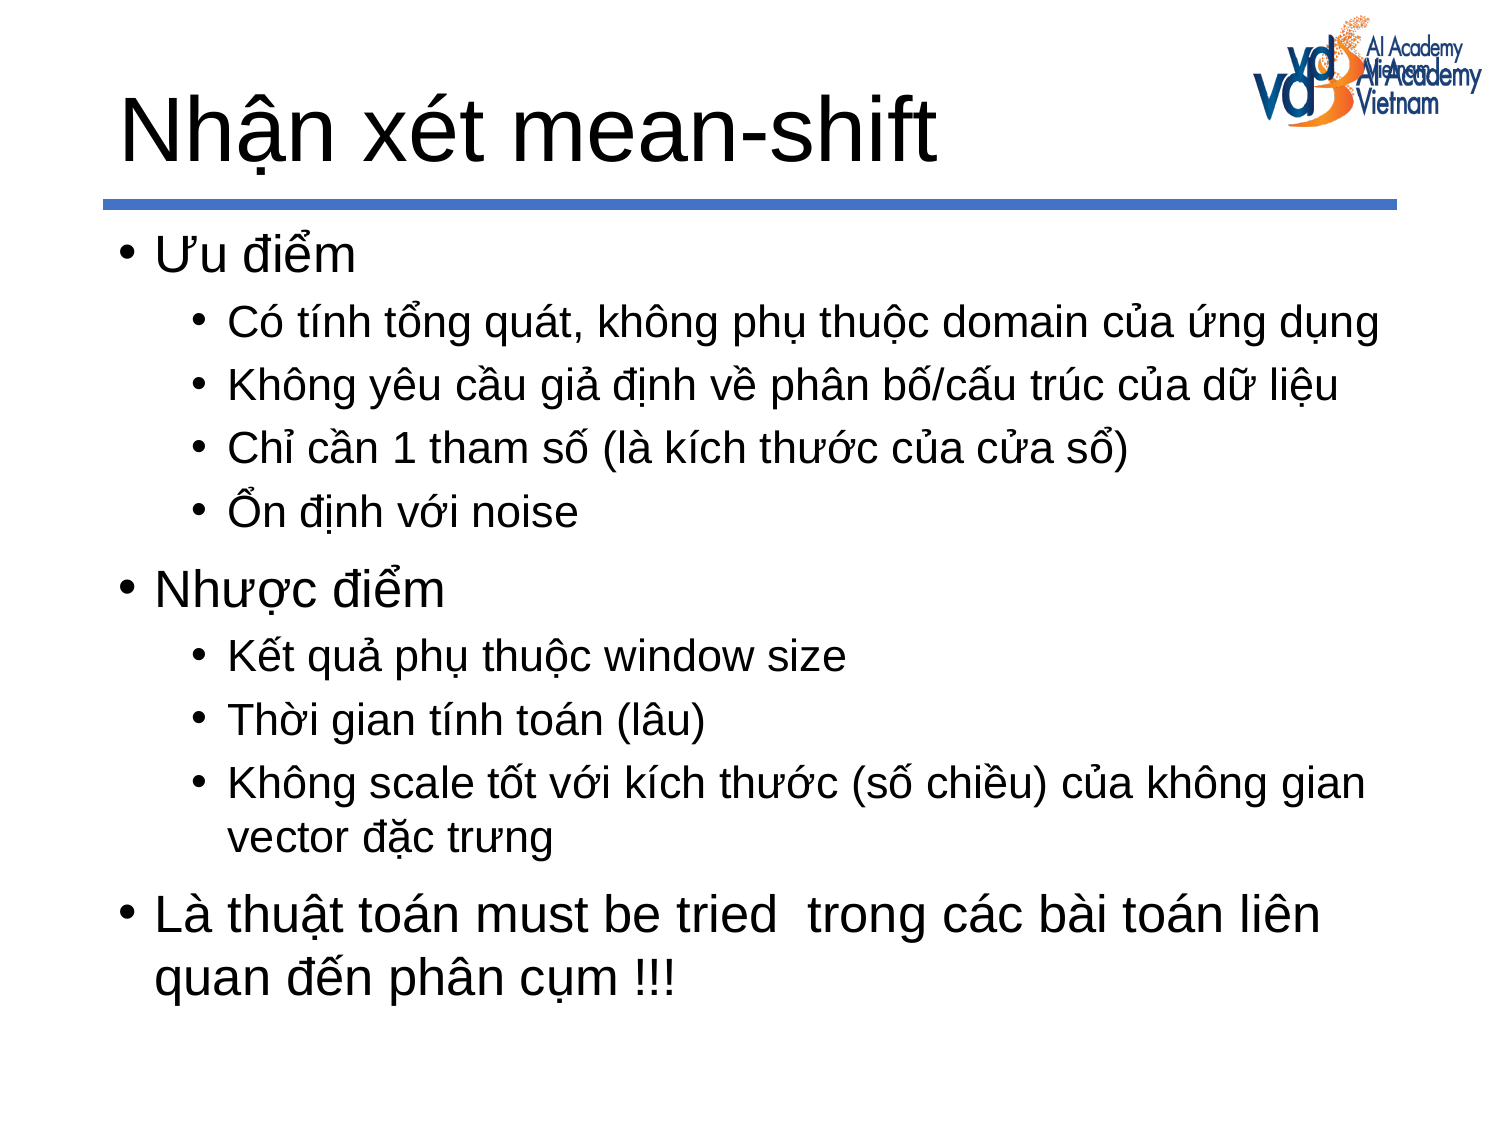

# Nhận xét mean-shift
Ưu điểm
Có tính tổng quát, không phụ thuộc domain của ứng dụng
Không yêu cầu giả định về phân bố/cấu trúc của dữ liệu
Chỉ cần 1 tham số (là kích thước của cửa sổ)
Ổn định với noise
Nhược điểm
Kết quả phụ thuộc window size
Thời gian tính toán (lâu)
Không scale tốt với kích thước (số chiều) của không gian vector đặc trưng
Là thuật toán must be tried  trong các bài toán liên quan đến phân cụm !!!